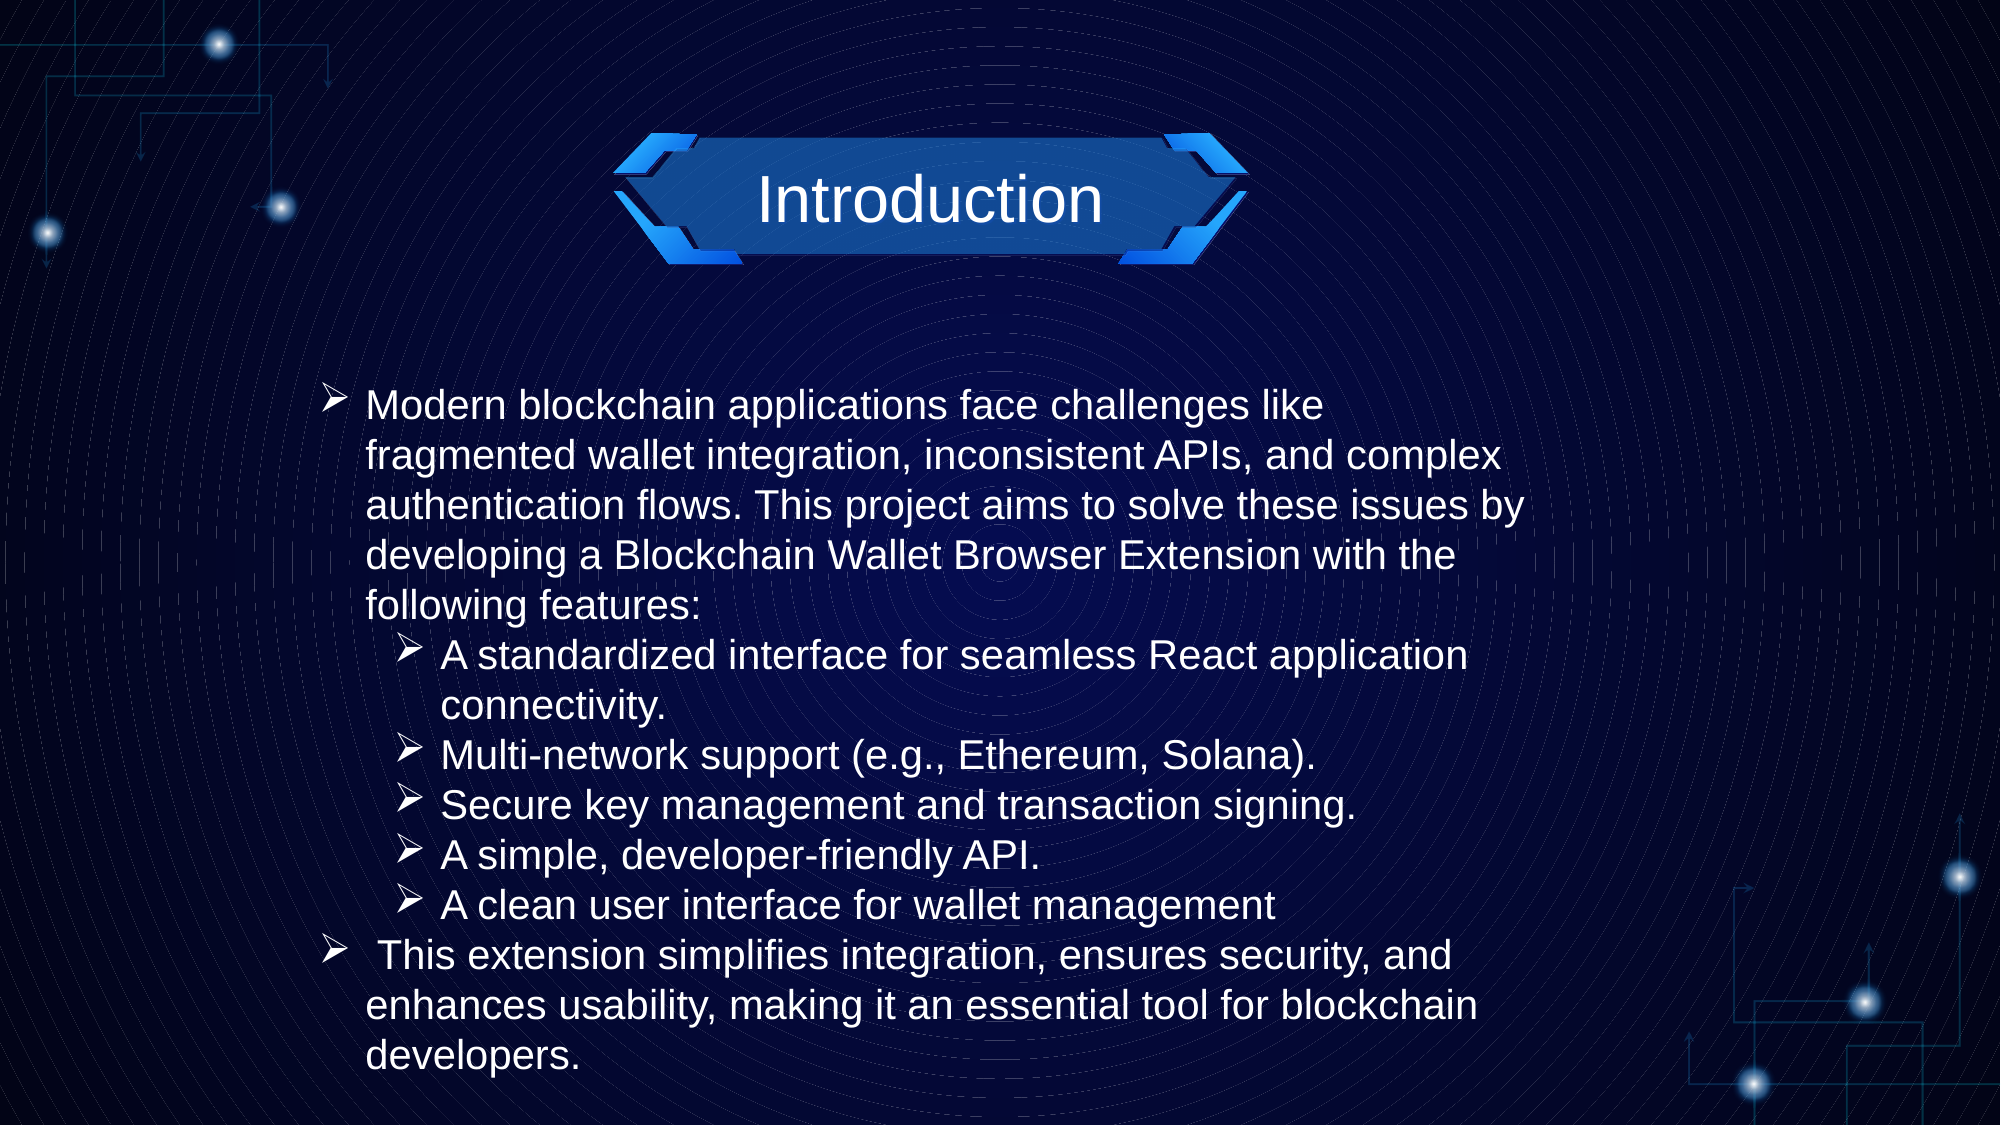

Introduction

Modern blockchain applications face challenges like fragmented wallet integration, inconsistent APIs, and complex authentication flows. This project aims to solve these issues by developing a Blockchain Wallet Browser Extension with the following features:
A standardized interface for seamless React application connectivity.
Multi-network support (e.g., Ethereum, Solana).
Secure key management and transaction signing.
A simple, developer-friendly API.
A clean user interface for wallet management
 This extension simplifies integration, ensures security, and enhances usability, making it an essential tool for blockchain developers.